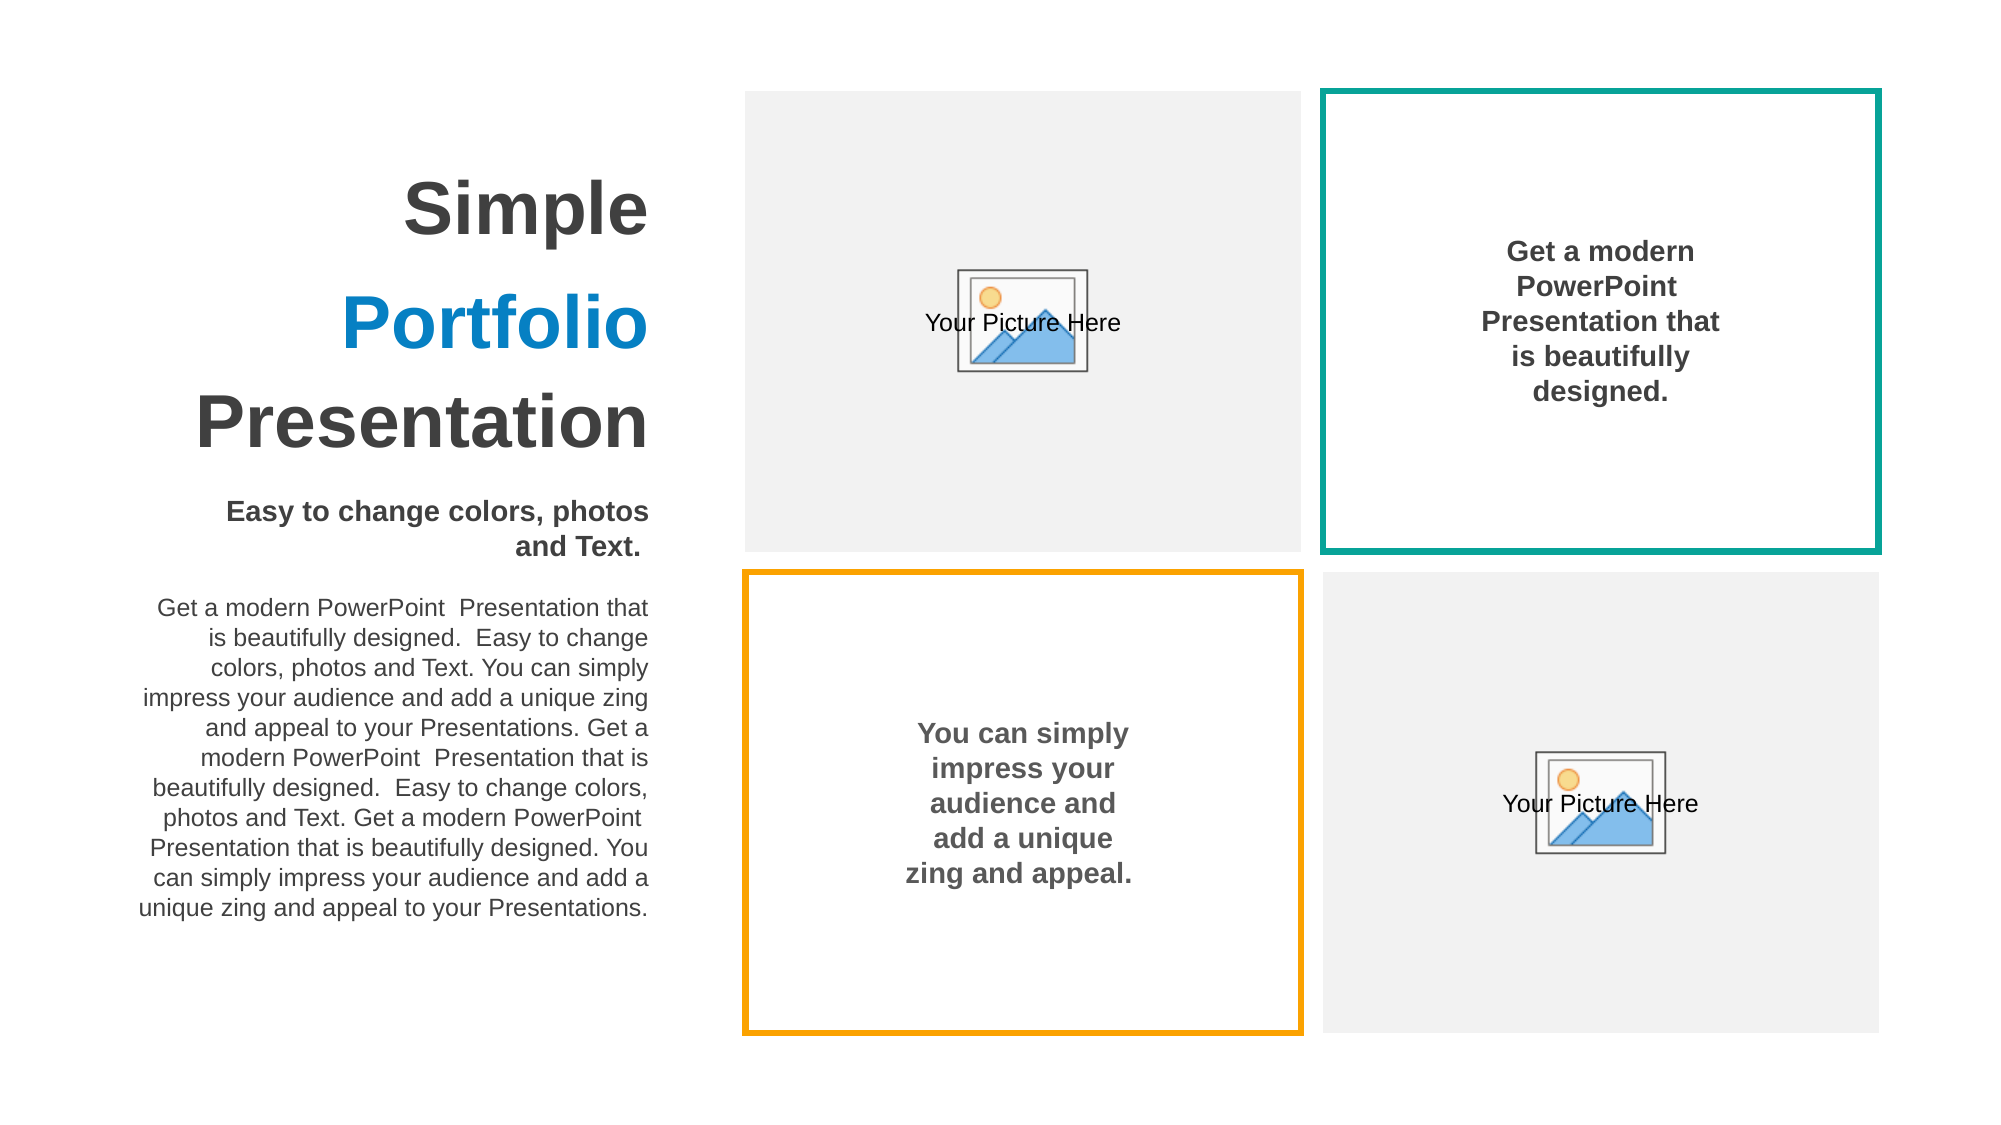

Simple
 Portfolio Presentation
Get a modern PowerPoint  Presentation that is beautifully designed.
Easy to change colors, photos and Text.

Get a modern PowerPoint  Presentation that is beautifully designed.  Easy to change colors, photos and Text. You can simply impress your audience and add a unique zing and appeal to your Presentations. Get a modern PowerPoint  Presentation that is beautifully designed.  Easy to change colors, photos and Text. Get a modern PowerPoint  Presentation that is beautifully designed. You can simply impress your audience and add a unique zing and appeal to your Presentations.
You can simply impress your audience and add a unique zing and appeal.